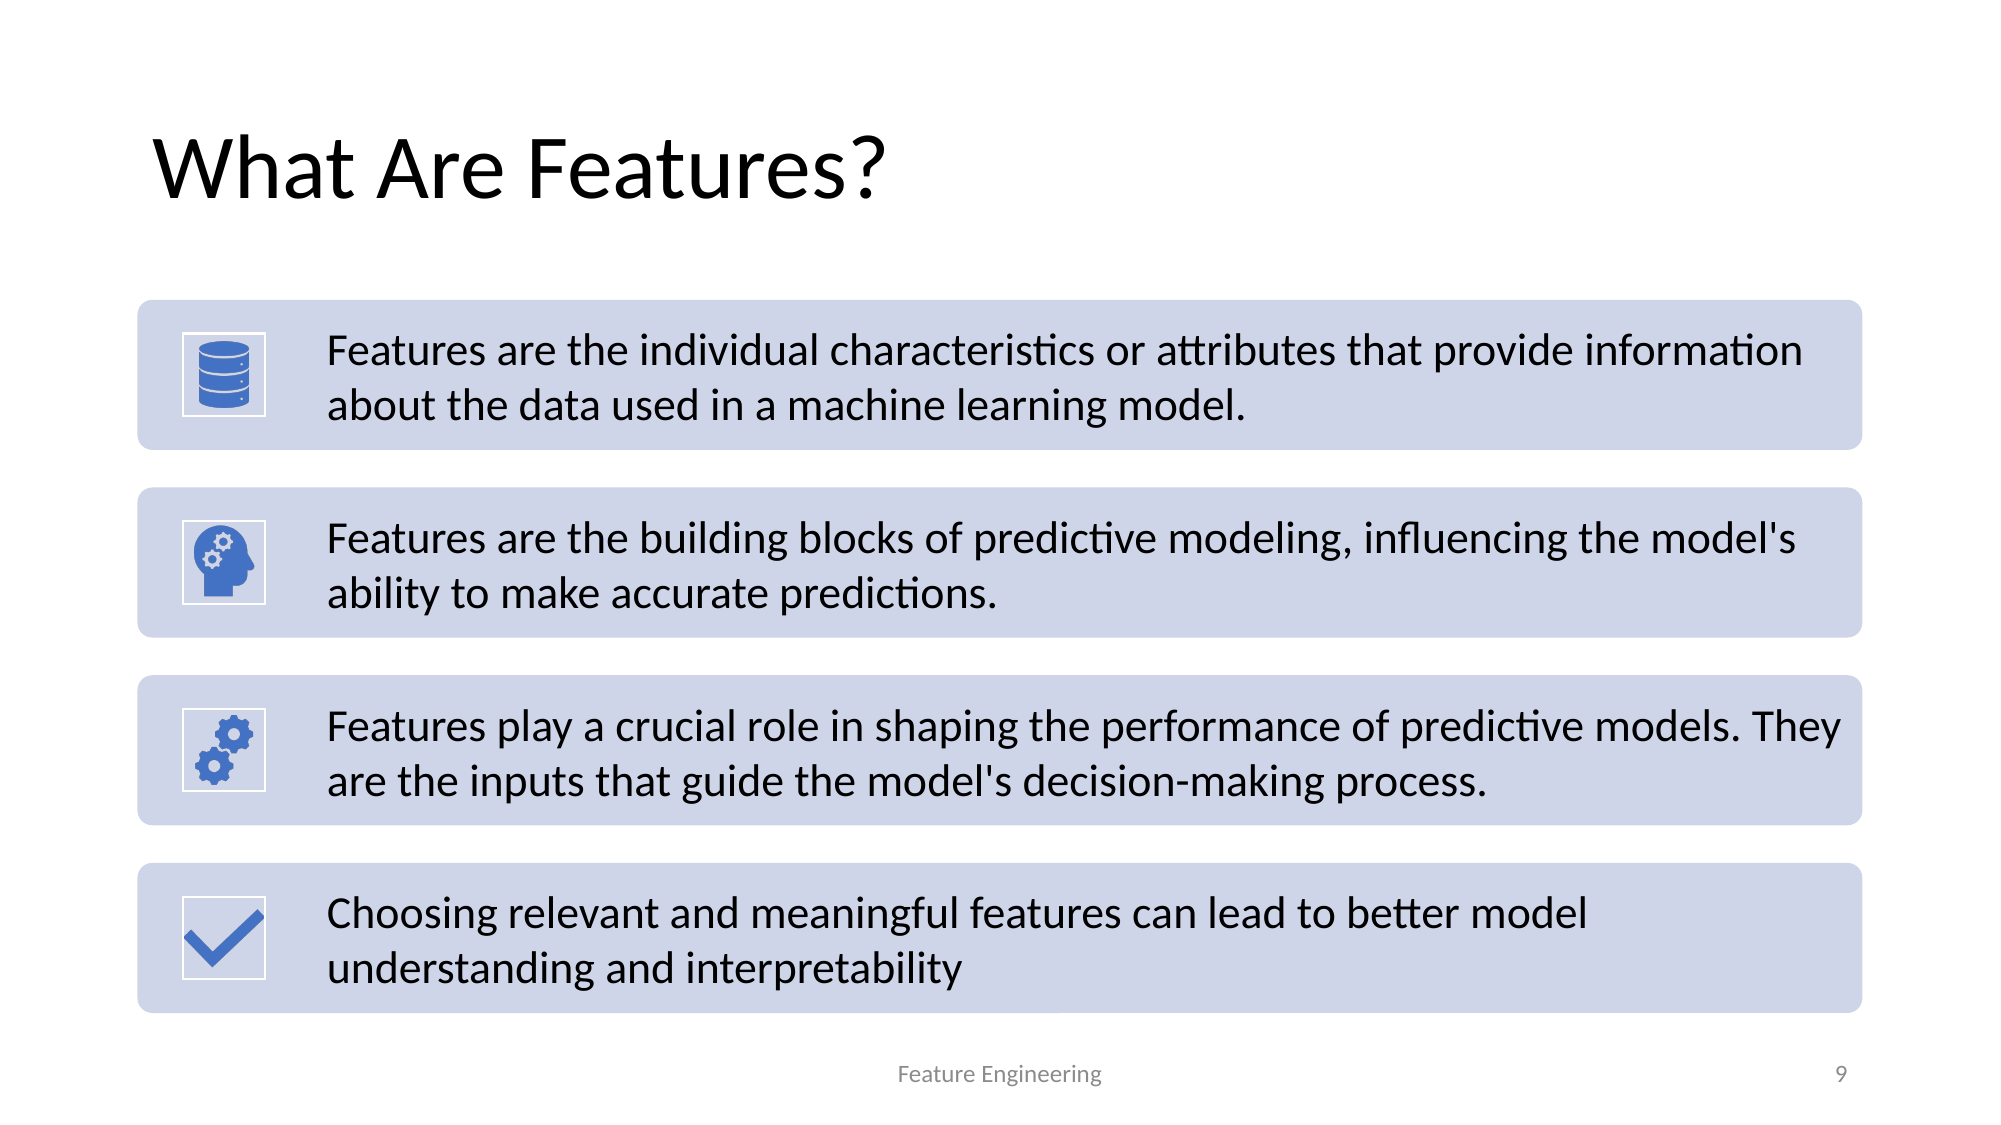

# What Are Features?
Features are the individual characteristics or attributes that provide information about the data used in a machine learning model.
Features are the building blocks of predictive modeling, influencing the model's ability to make accurate predictions.
Features play a crucial role in shaping the performance of predictive models. They are the inputs that guide the model's decision-making process.
Choosing relevant and meaningful features can lead to better model understanding and interpretability
Feature Engineering
9